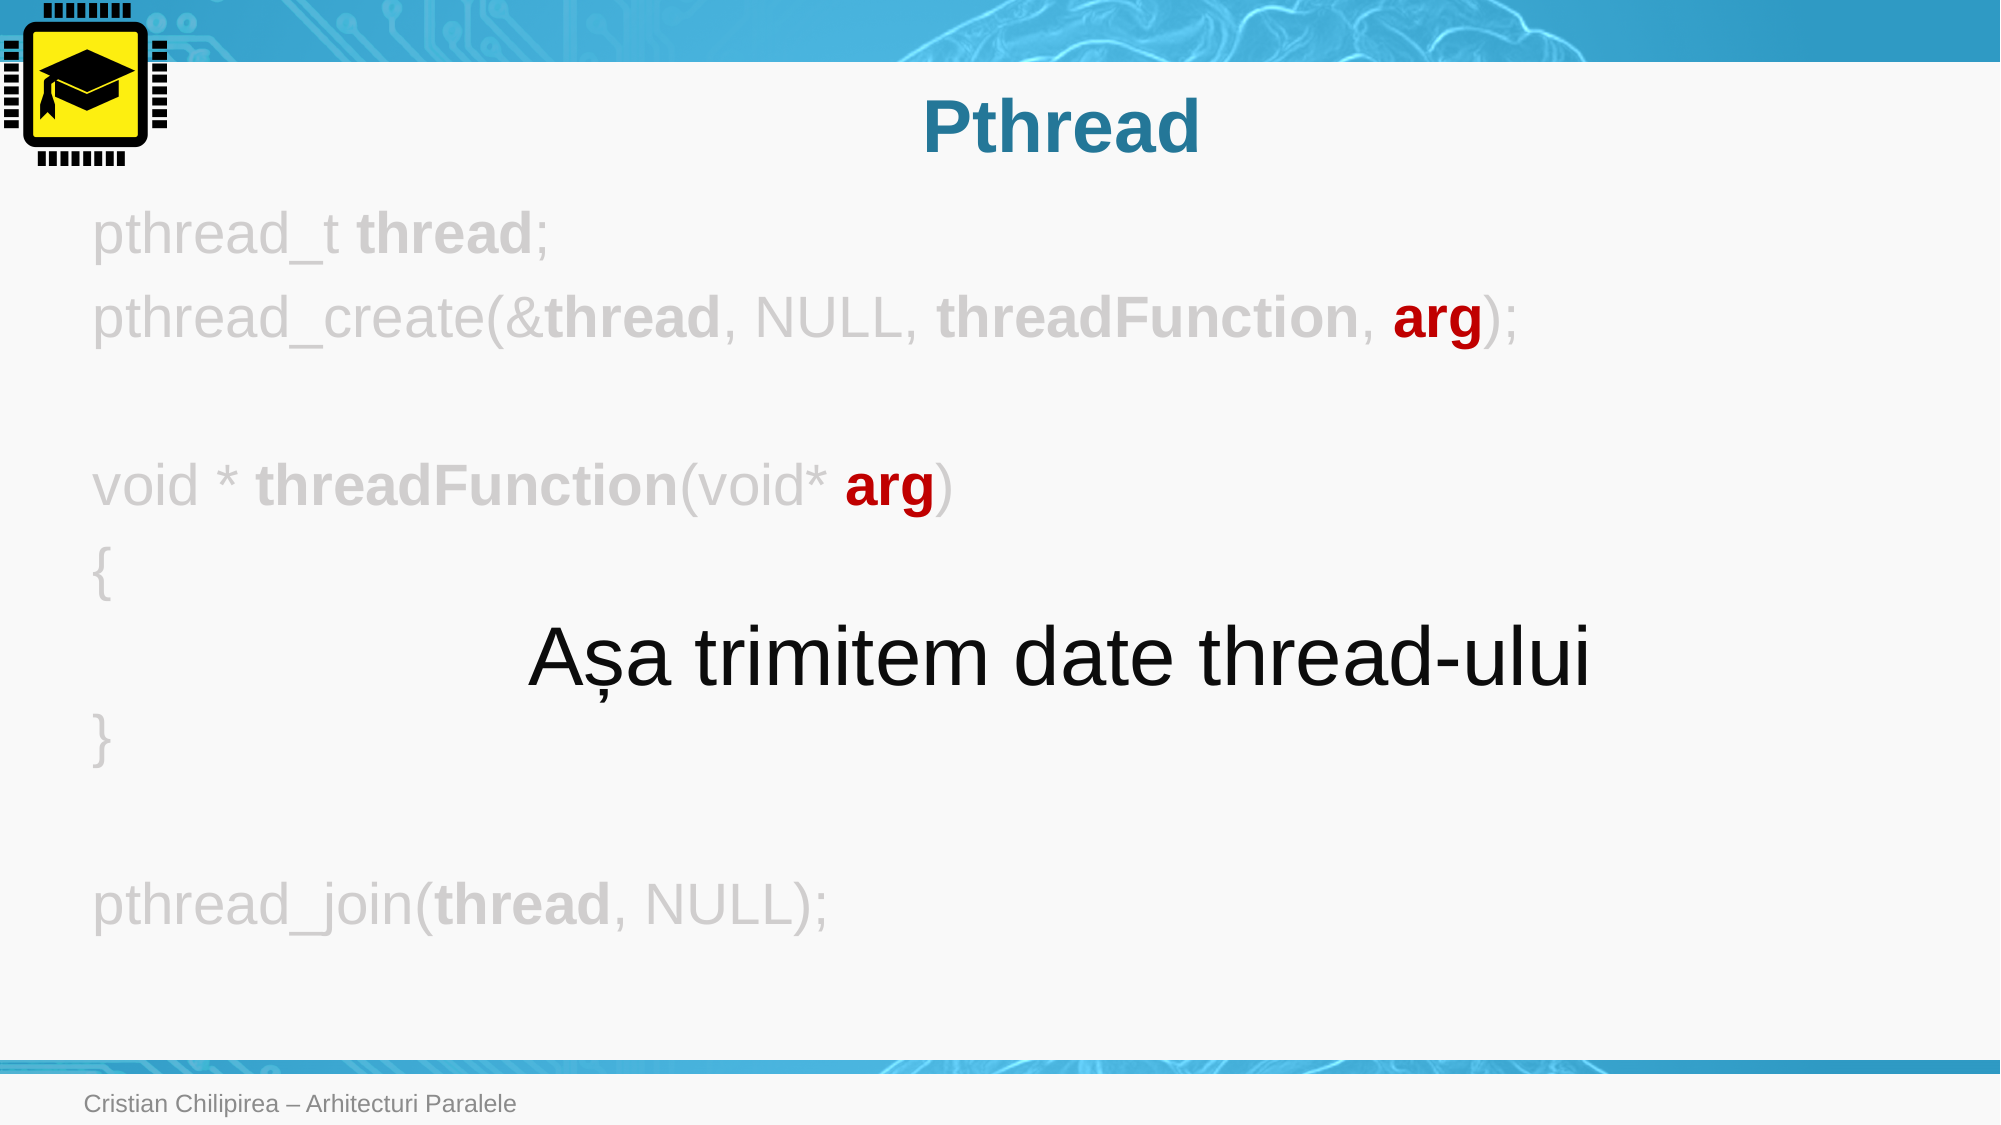

# Pthread
pthread_t thread;
pthread_create(&thread, NULL, threadFunction, arg);

void * threadFunction(void* arg)
{

}

pthread_join(thread, NULL);

Așa trimitem date thread-ului
Cristian Chilipirea – Arhitecturi Paralele